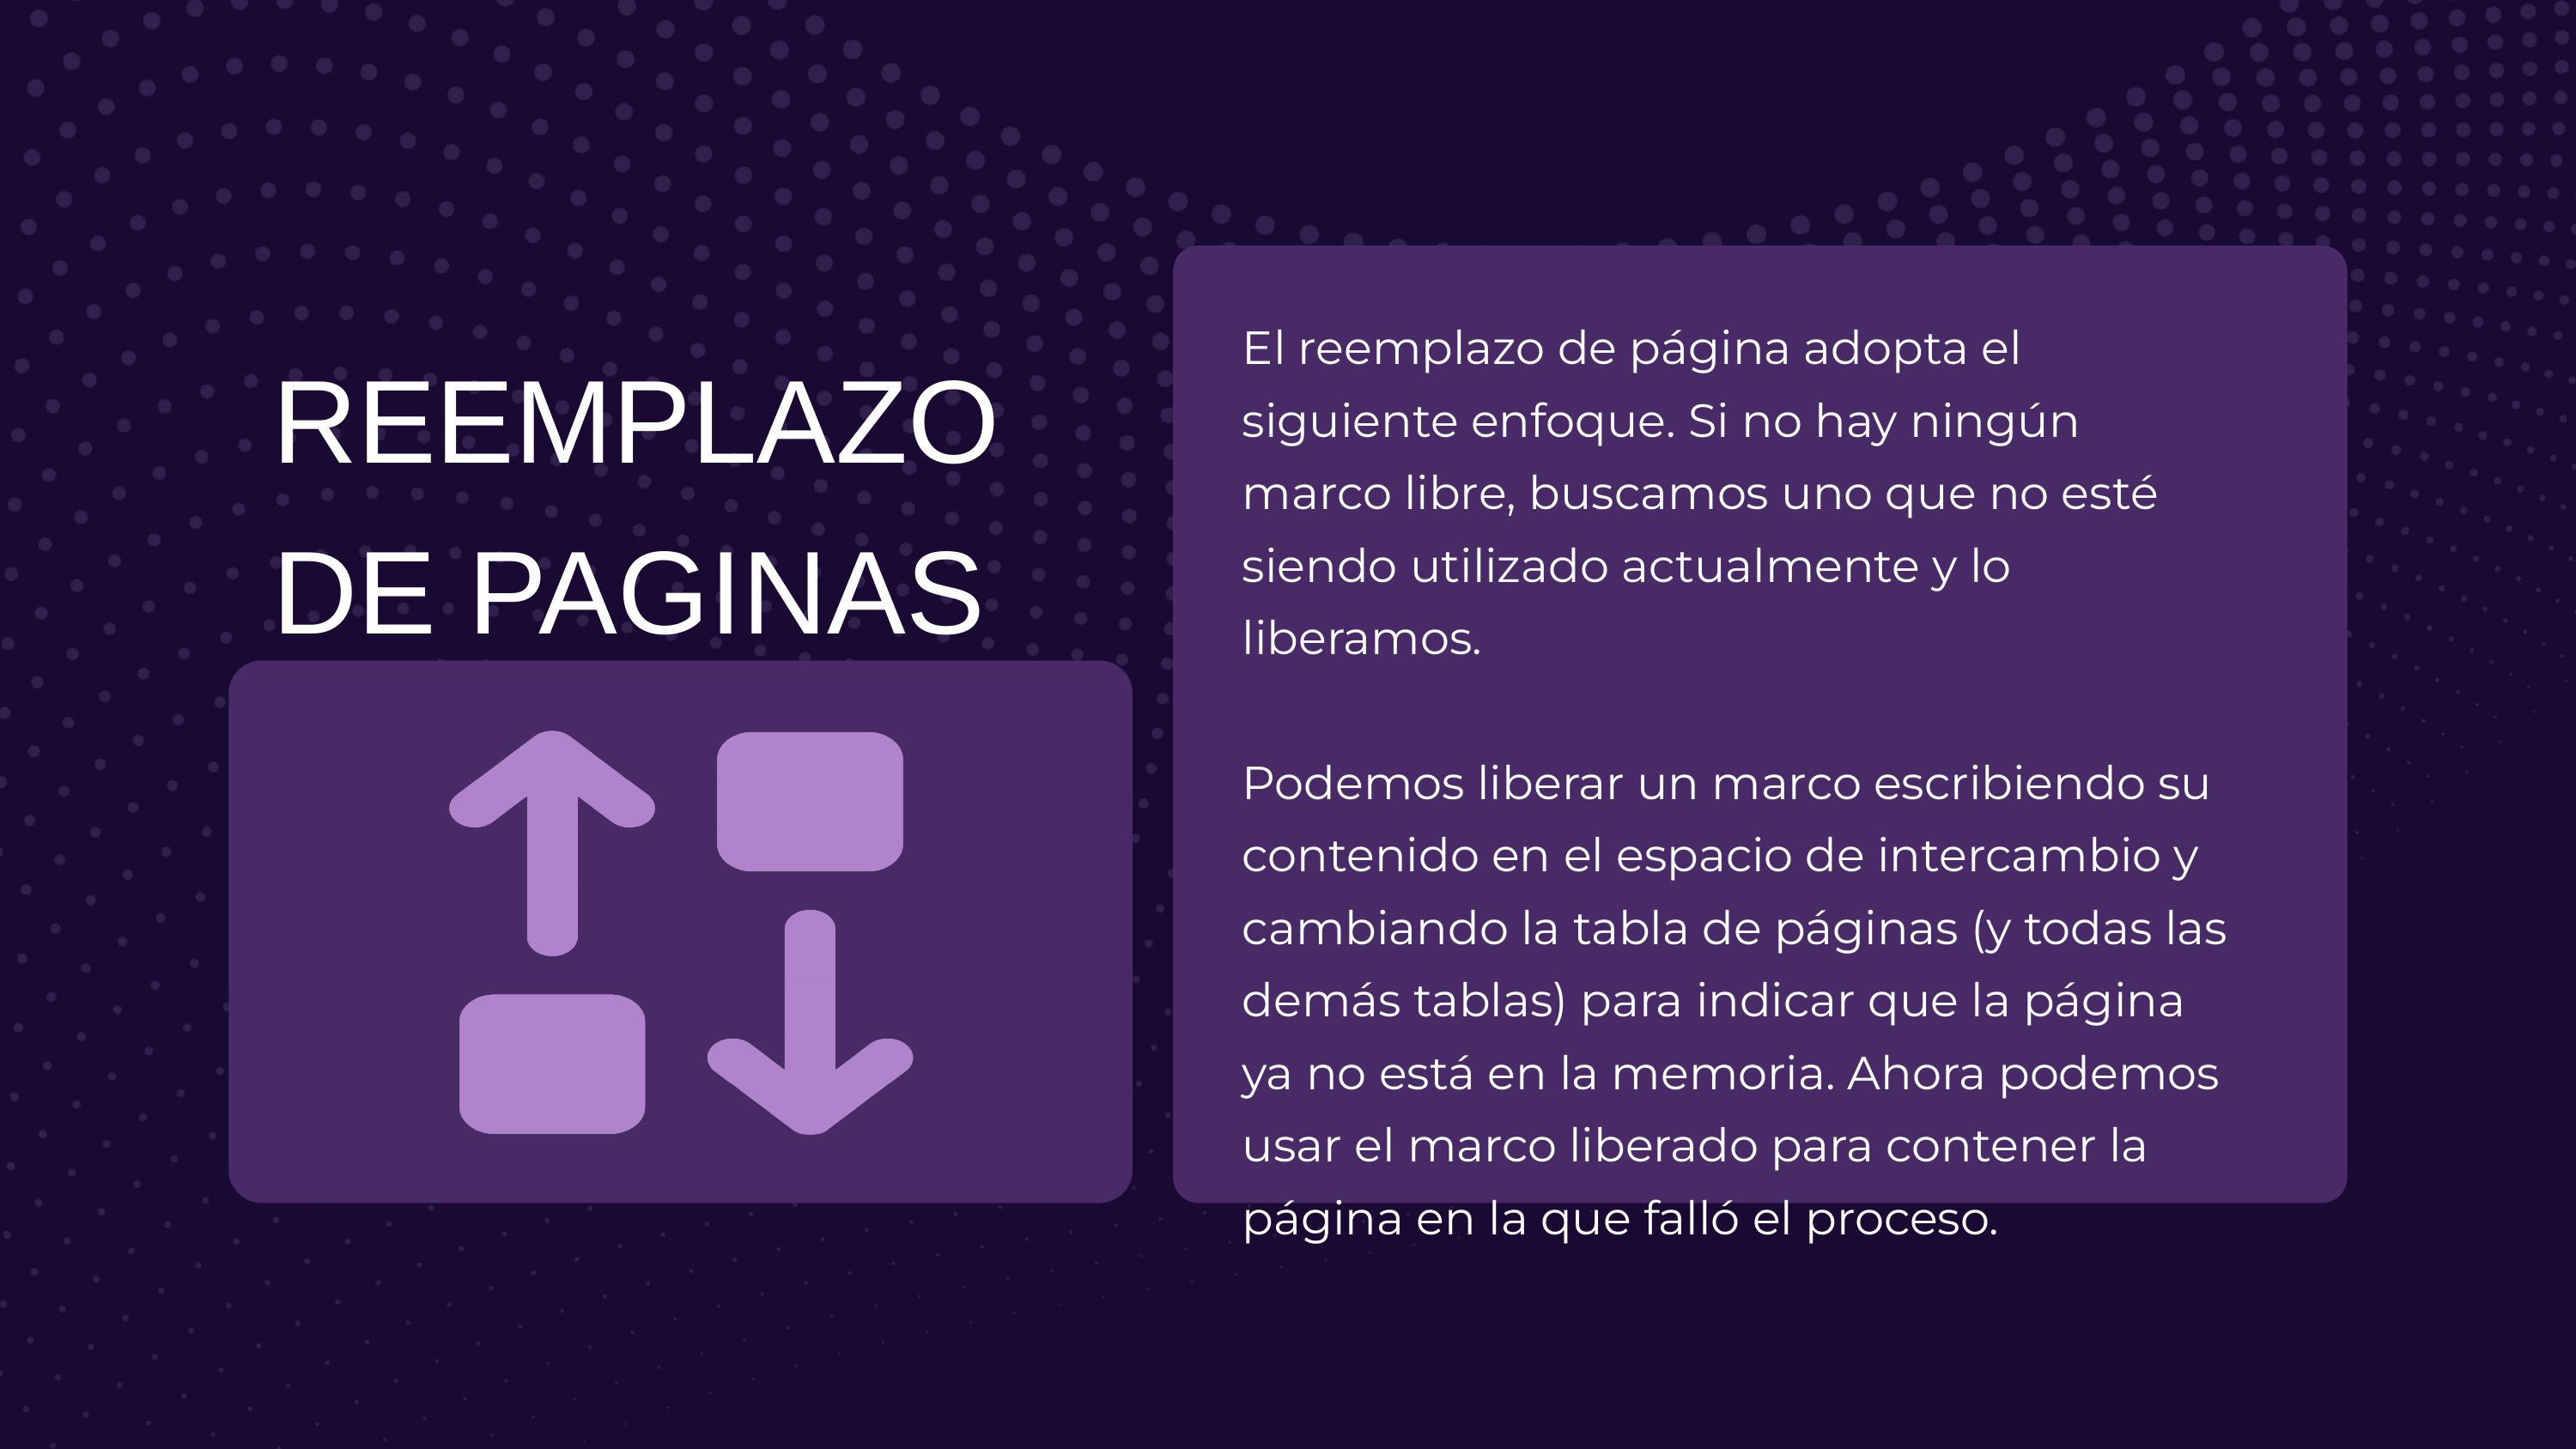

El reemplazo de página adopta el siguiente enfoque. Si no hay ningún marco libre, buscamos uno que no esté siendo utilizado actualmente y lo liberamos.

Podemos liberar un marco escribiendo su contenido en el espacio de intercambio y cambiando la tabla de páginas (y todas las demás tablas) para indicar que la página ya no está en la memoria. Ahora podemos usar el marco liberado para contener la página en la que falló el proceso.
REEMPLAZO DE PAGINAS